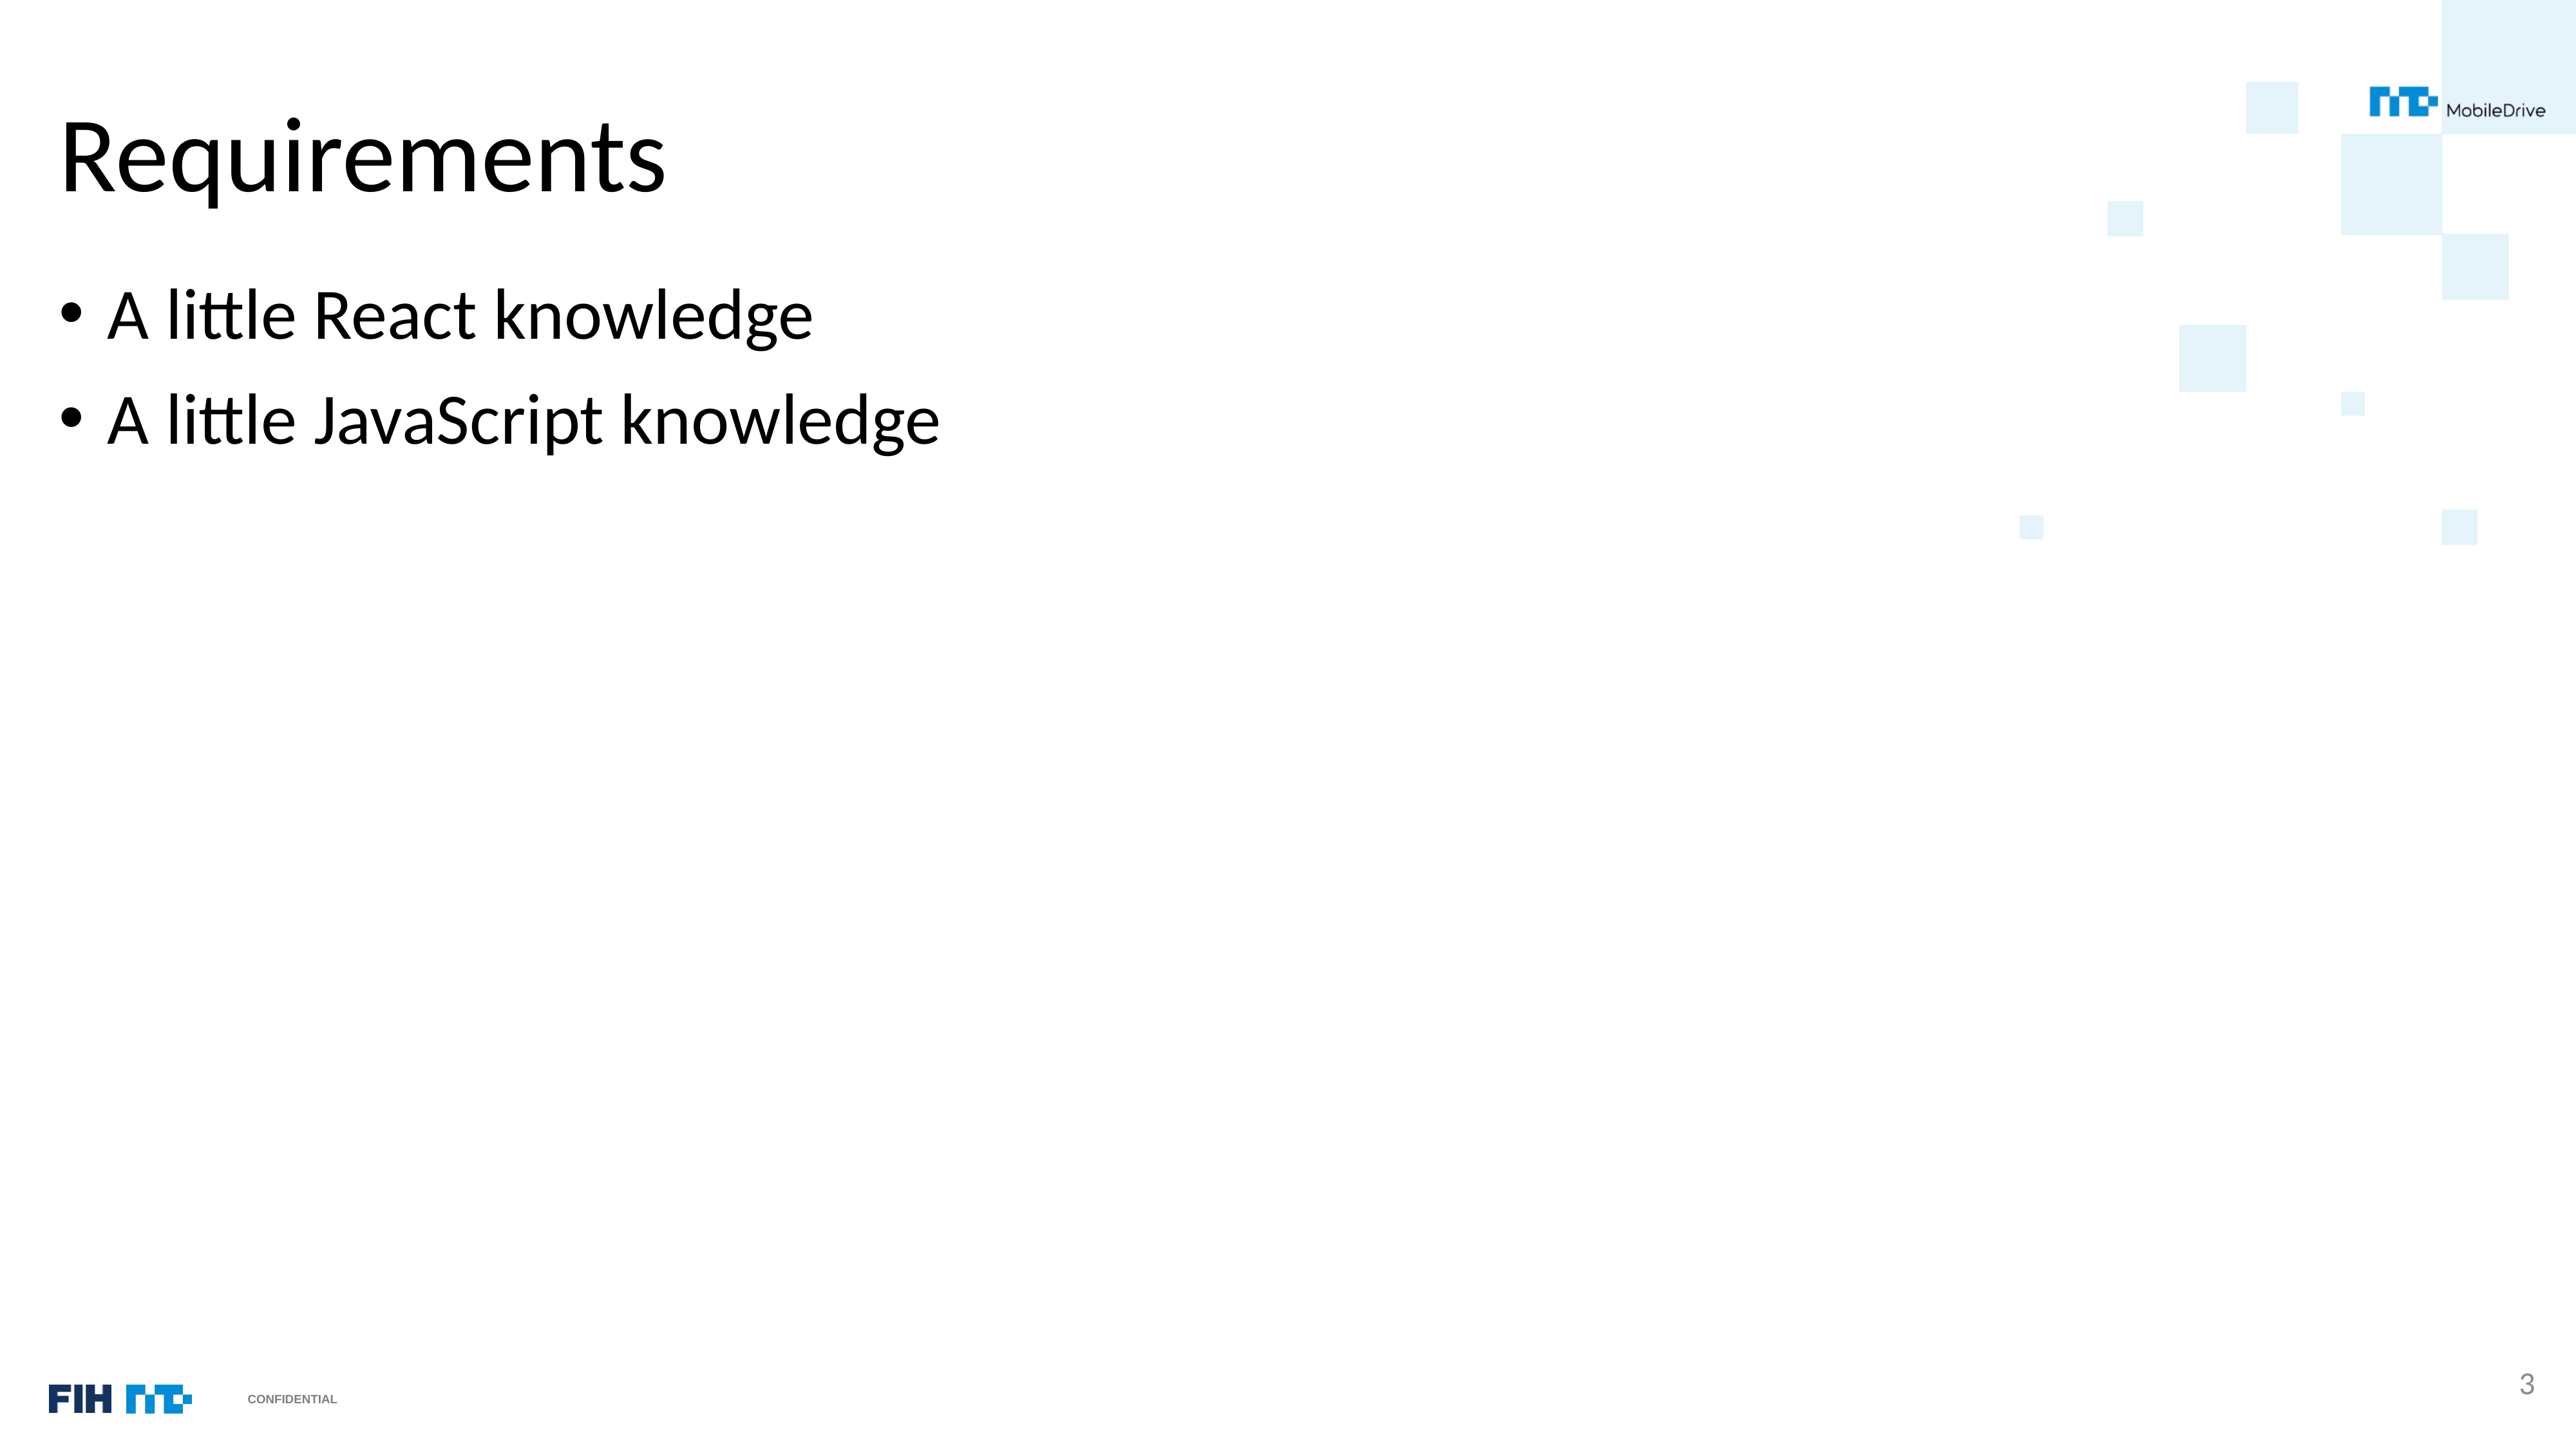

# Requirements
A little React knowledge
A little JavaScript knowledge
3